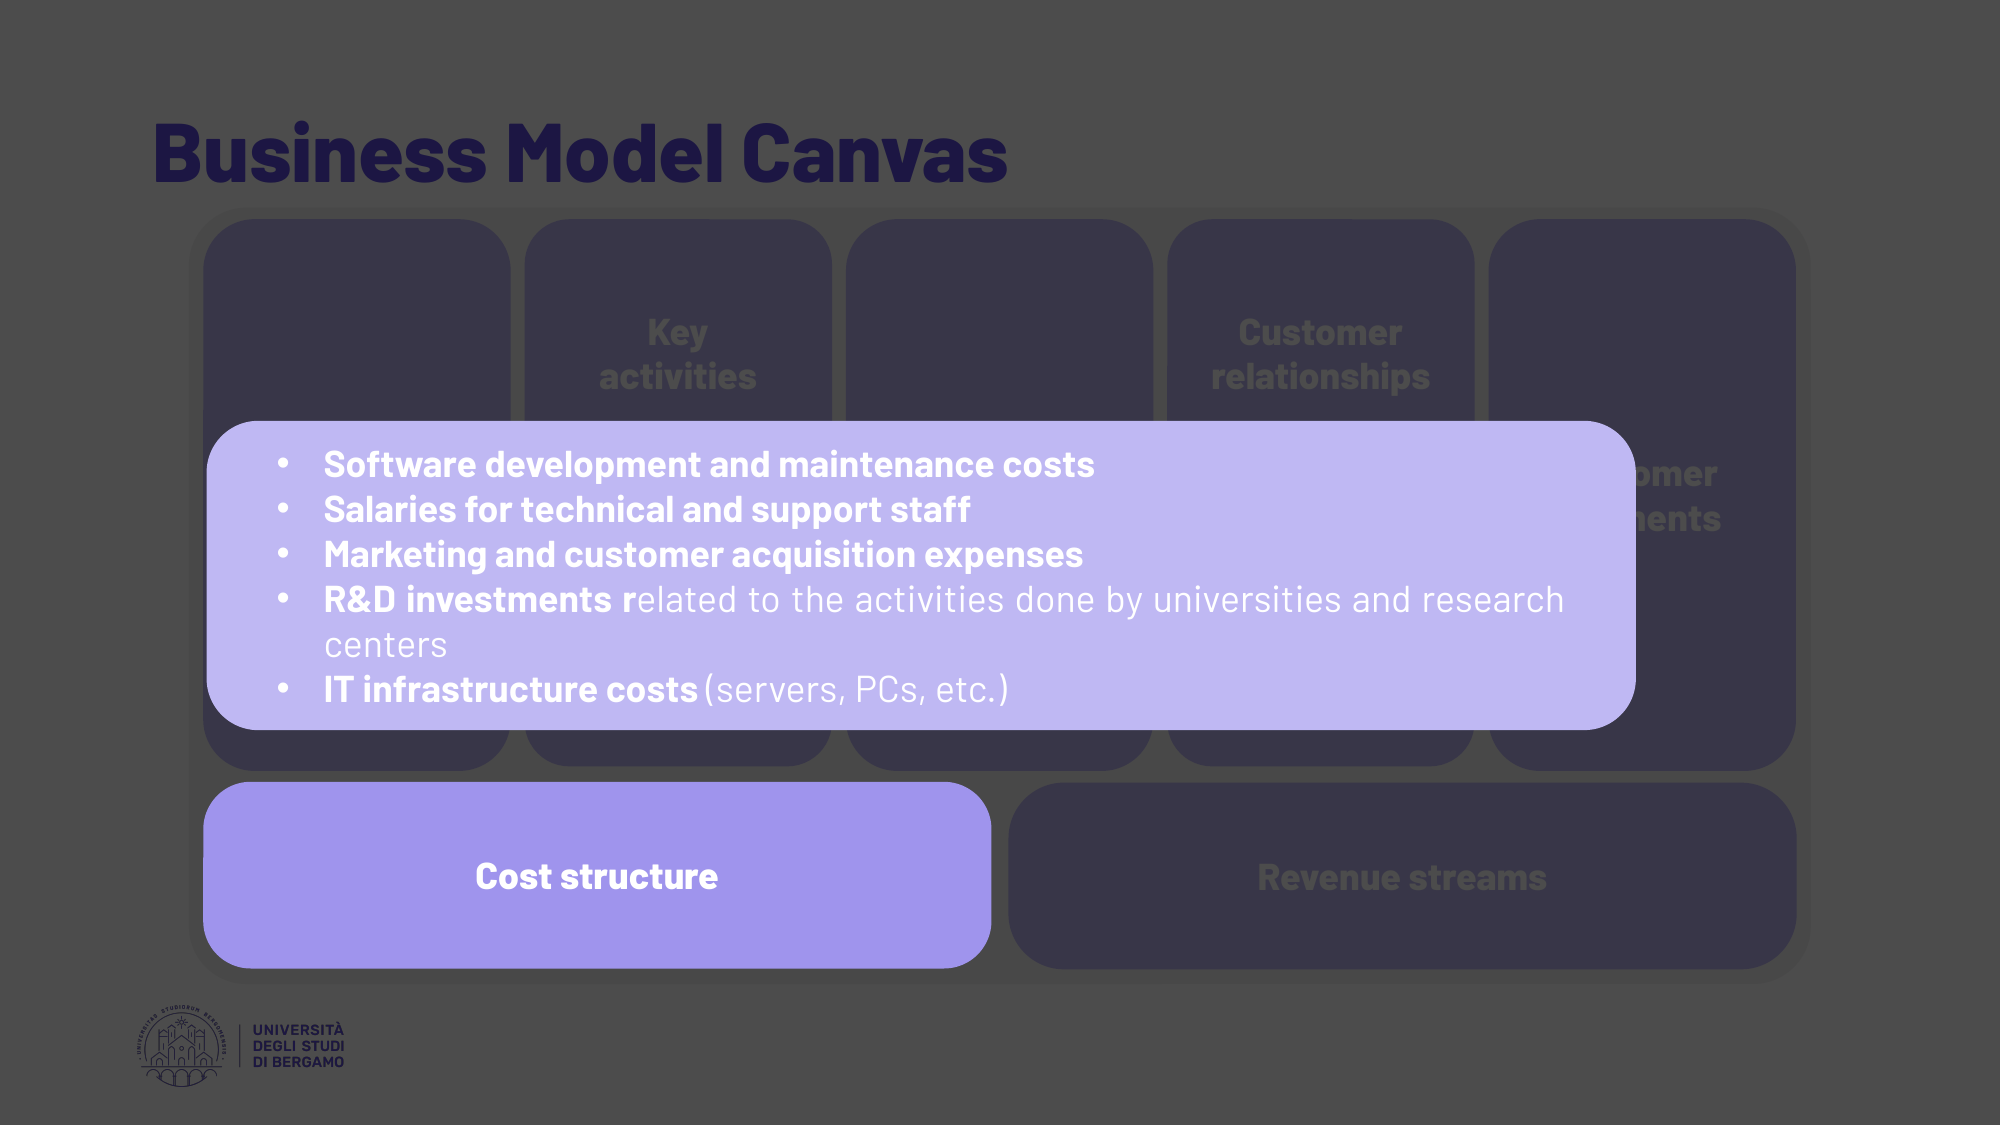

Business Model Canvas

Key activities

Customer relationships

Key partners

Value proposition

Customer segments

Software development and maintenance costs
Salaries for technical and support staff
Marketing and customer acquisition expenses
R&D investments related to the activities done by universities and research centers
IT infrastructure costs (servers, PCs, etc.)

Key resources

Channels

Cost structure

Revenue streams